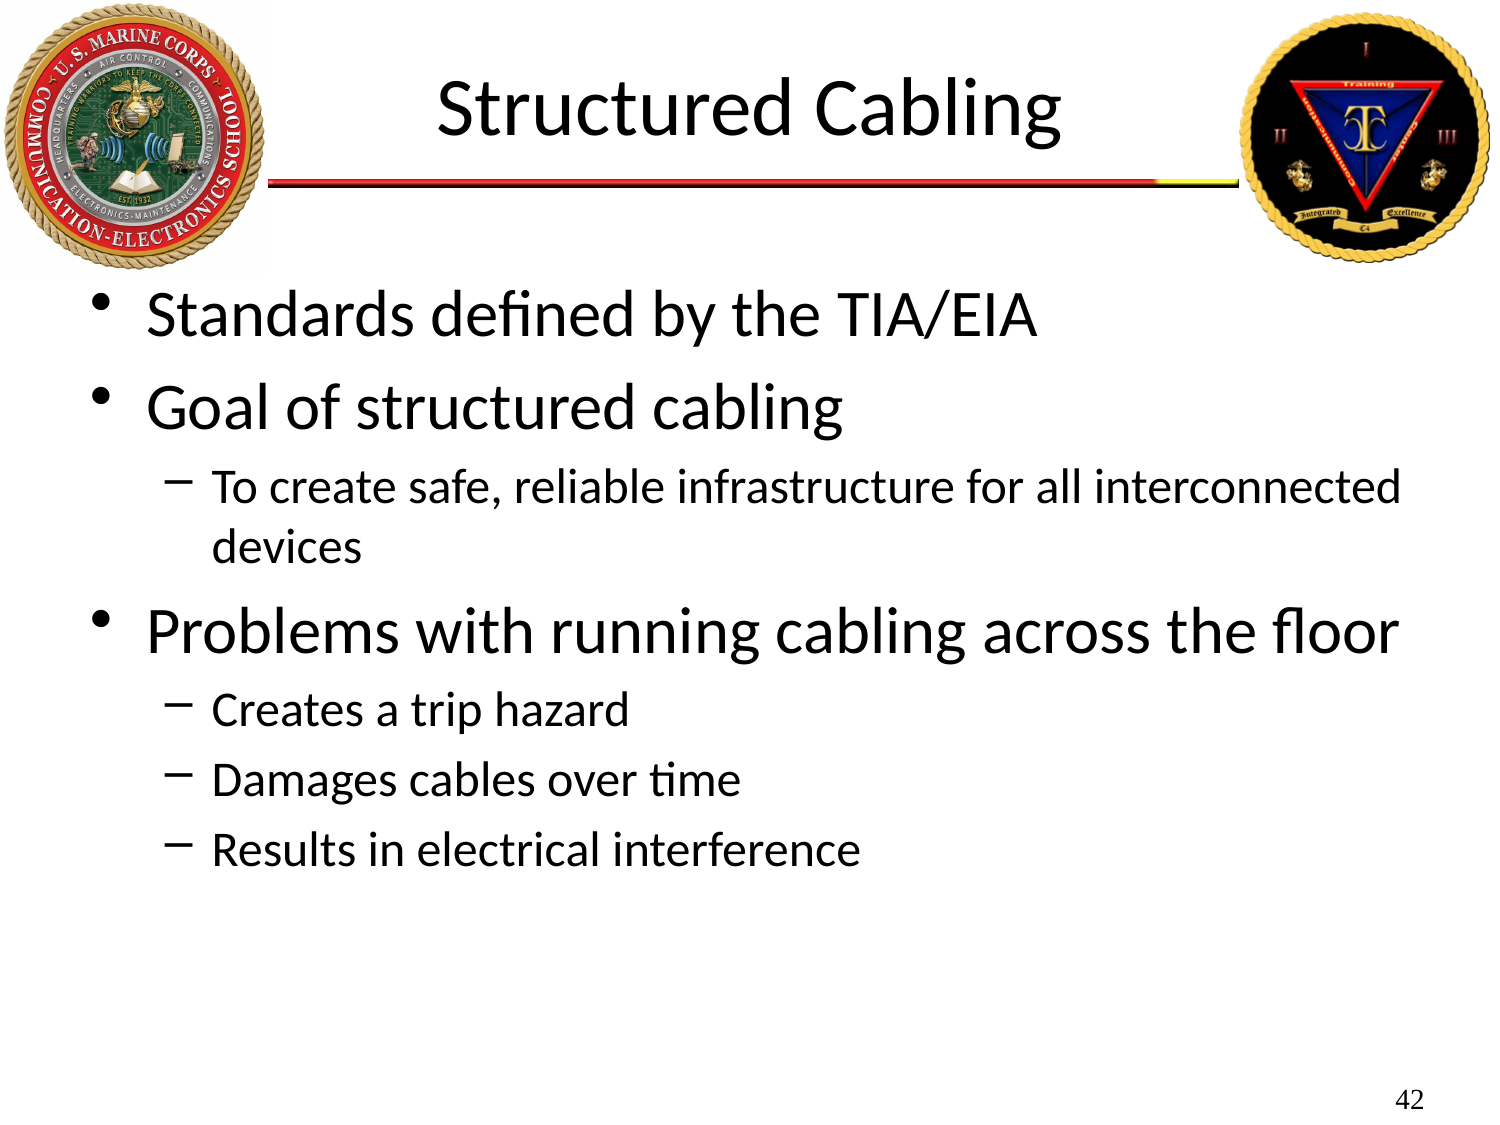

# Structured Cabling
Standards defined by the TIA/EIA
Goal of structured cabling
To create safe, reliable infrastructure for all interconnected devices
Problems with running cabling across the floor
Creates a trip hazard
Damages cables over time
Results in electrical interference